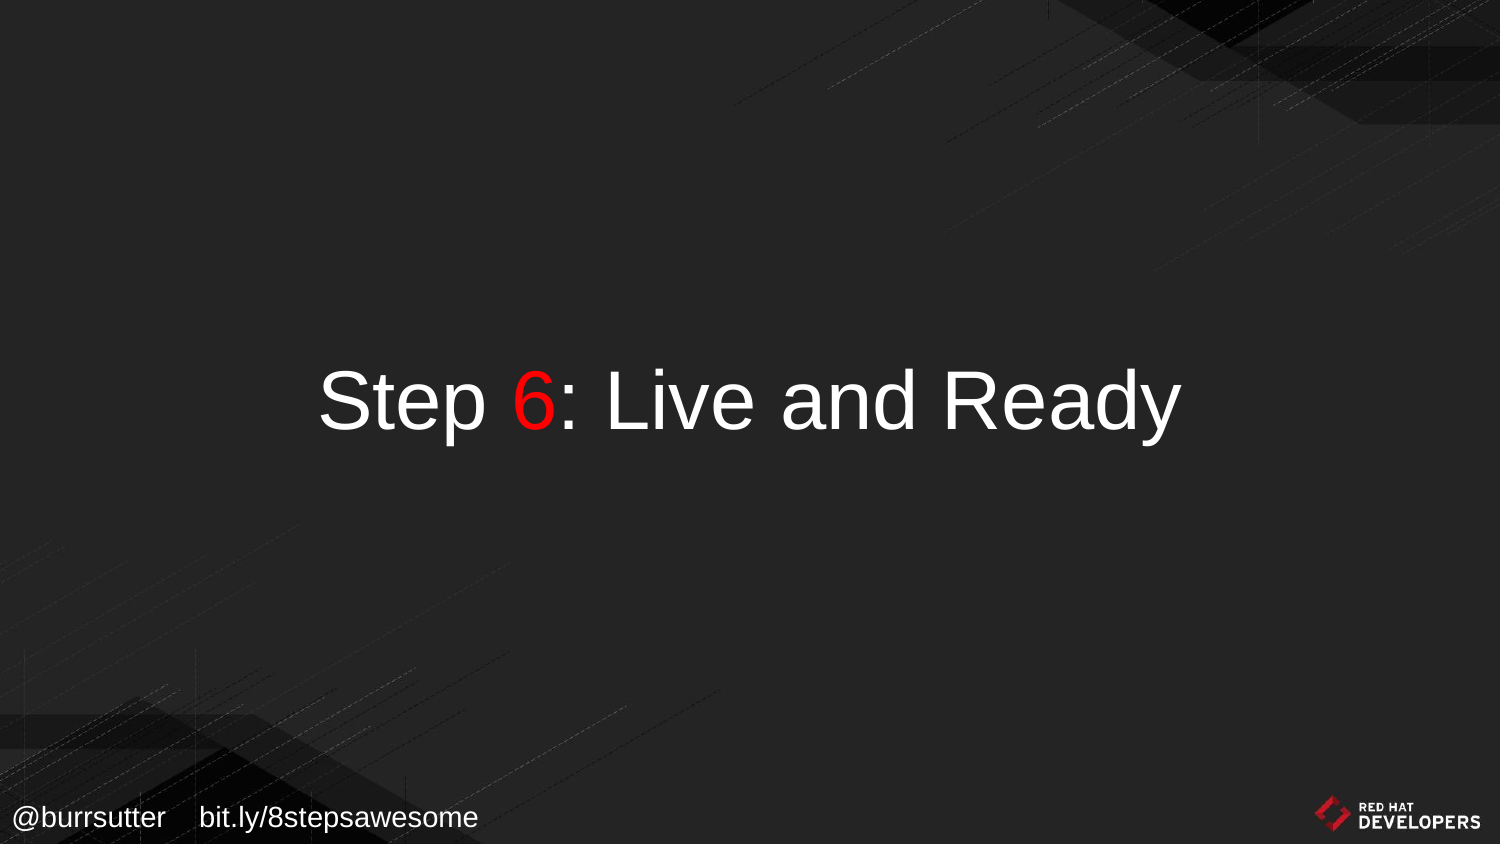

Step 6: Live and Ready
@burrsutter    bit.ly/8stepsawesome